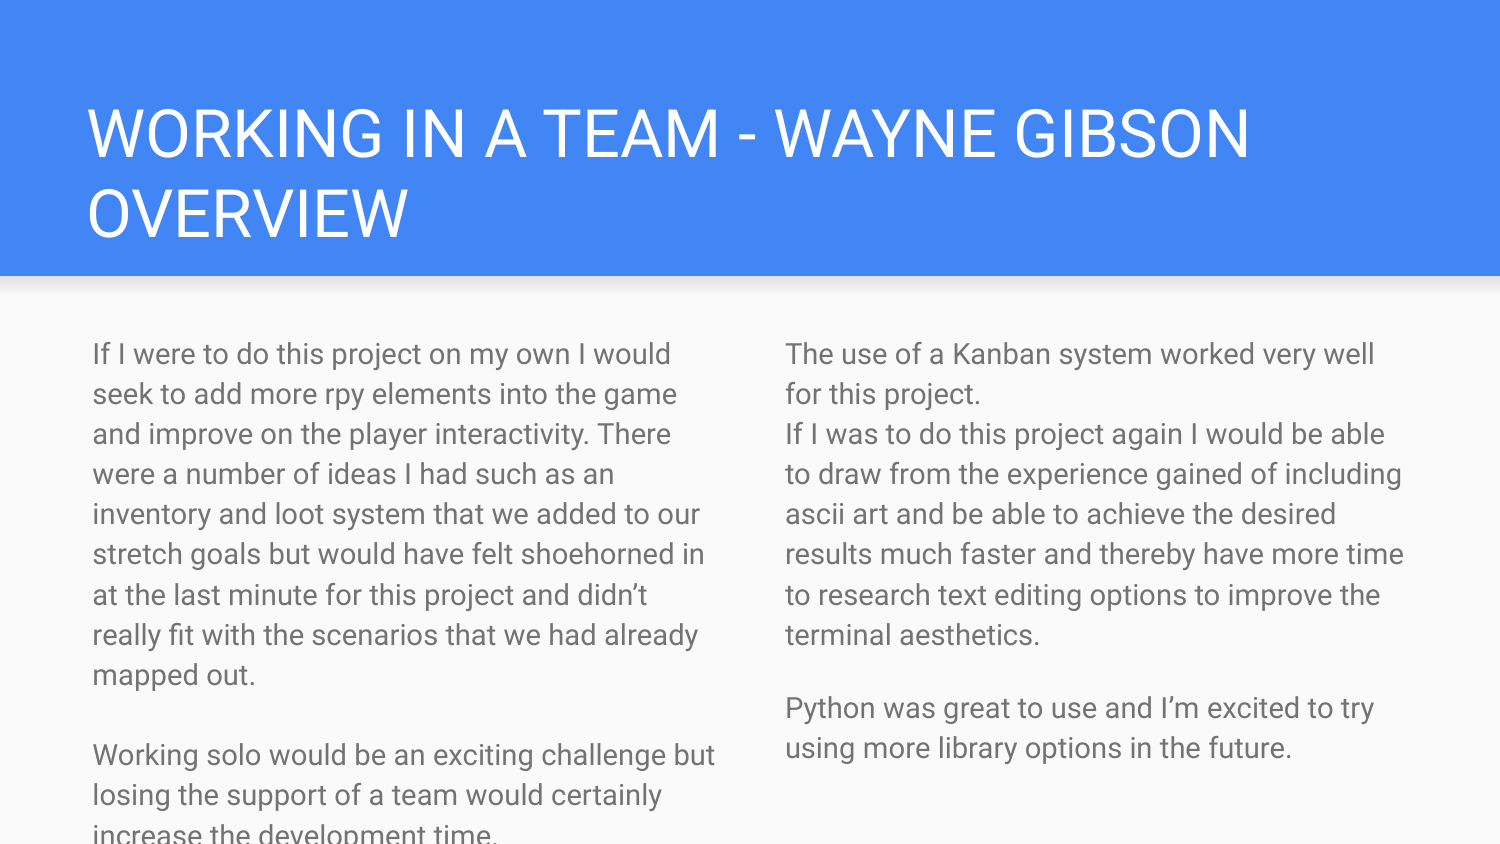

WORKING IN A TEAM - WAYNE GIBSON OVERVIEW
If I were to do this project on my own I would seek to add more rpy elements into the game and improve on the player interactivity. There were a number of ideas I had such as an inventory and loot system that we added to our stretch goals but would have felt shoehorned in at the last minute for this project and didn’t really fit with the scenarios that we had already mapped out.
Working solo would be an exciting challenge but losing the support of a team would certainly increase the development time.
The use of a Kanban system worked very well for this project.
If I was to do this project again I would be able to draw from the experience gained of including ascii art and be able to achieve the desired results much faster and thereby have more time to research text editing options to improve the terminal aesthetics.
Python was great to use and I’m excited to try using more library options in the future.